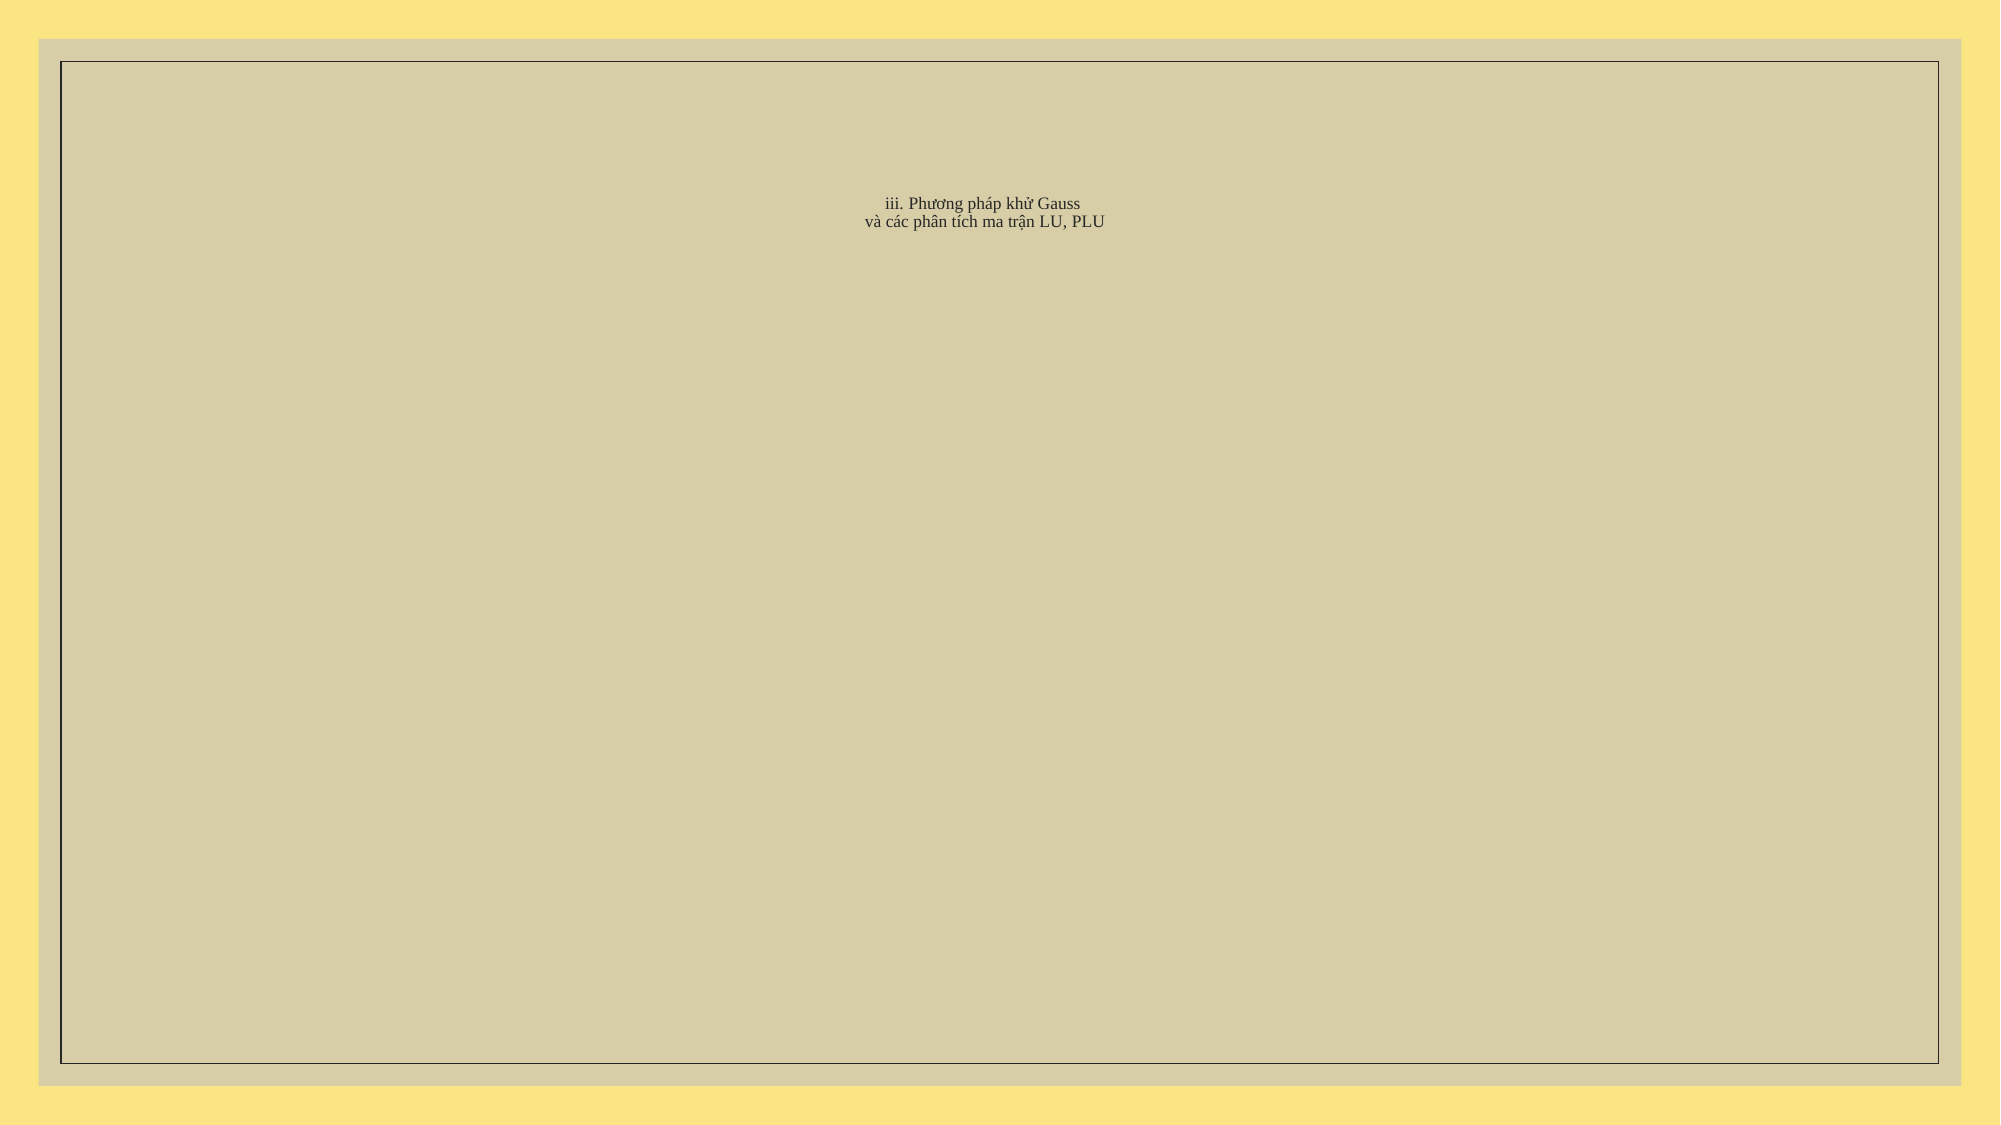

# iii. Phương pháp khử Gauss và các phân tích ma trận LU, PLU